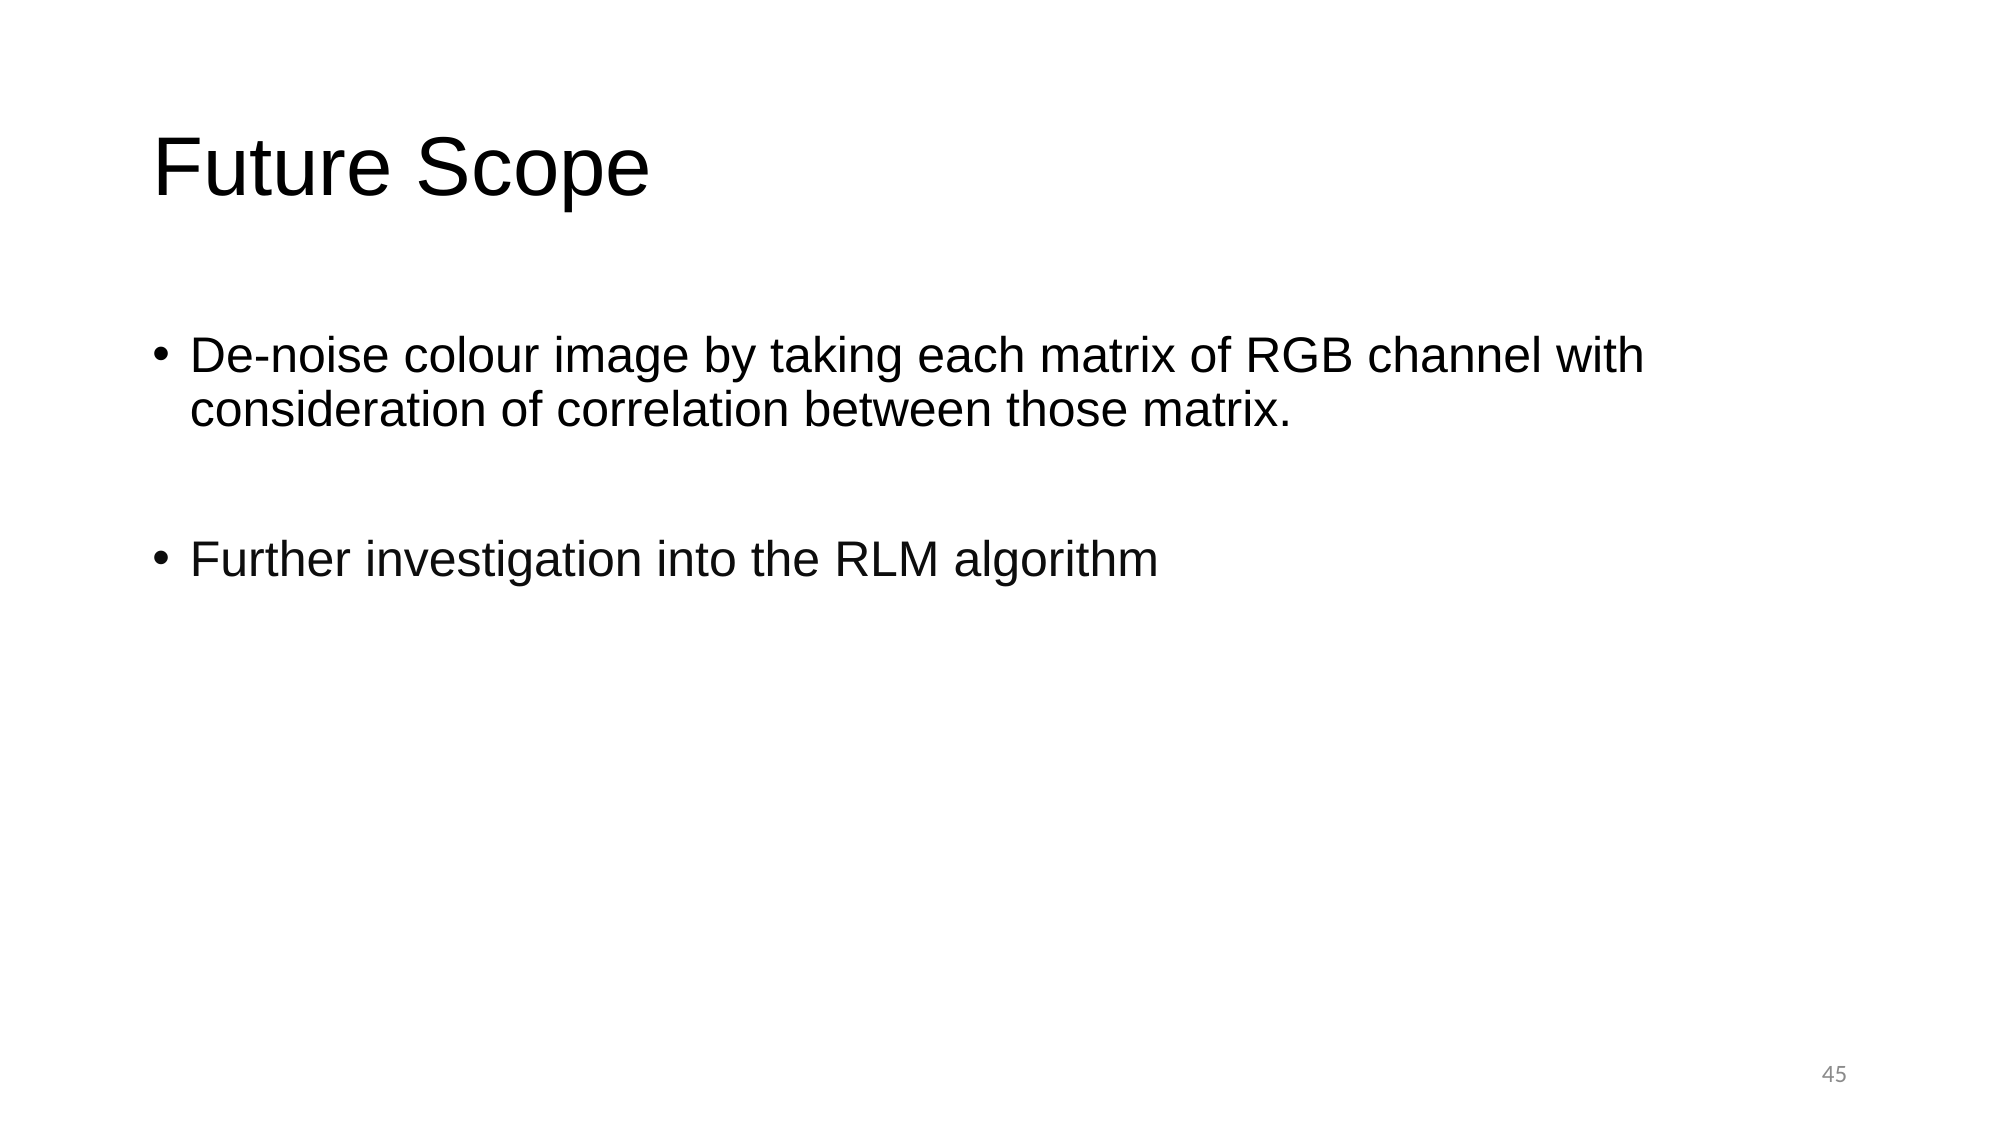

# Future Scope

De-noise colour image by taking each matrix of RGB channel with consideration of correlation between those matrix.

Further investigation into the RLM algorithm

45